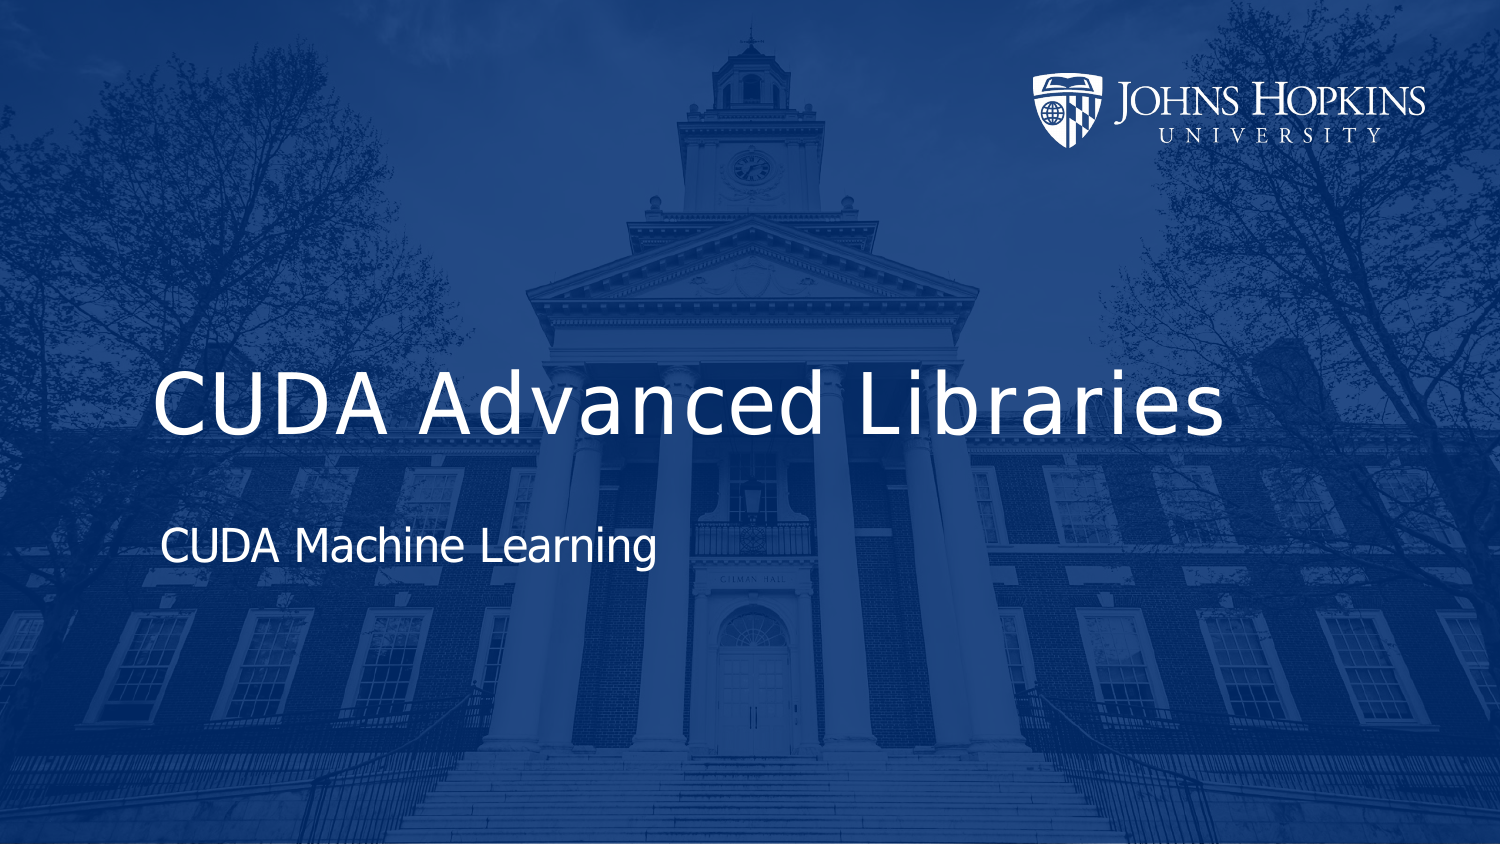

# CUDA Advanced Libraries
CUDA Machine Learning